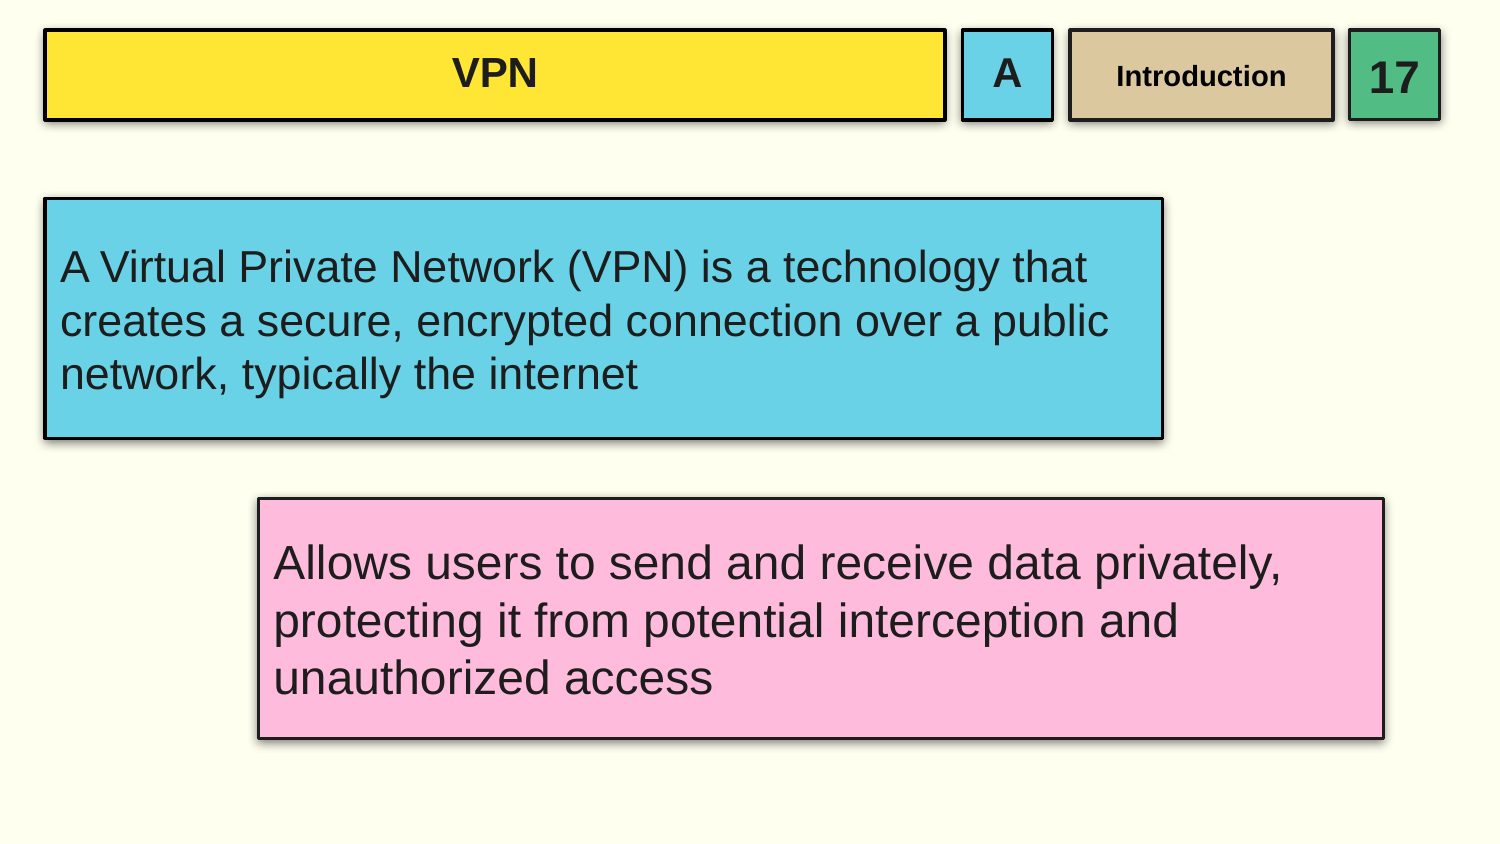

Introduction
A
# VPN
A Virtual Private Network (VPN) is a technology that creates a secure, encrypted connection over a public network, typically the internet
Allows users to send and receive data privately, protecting it from potential interception and unauthorized access